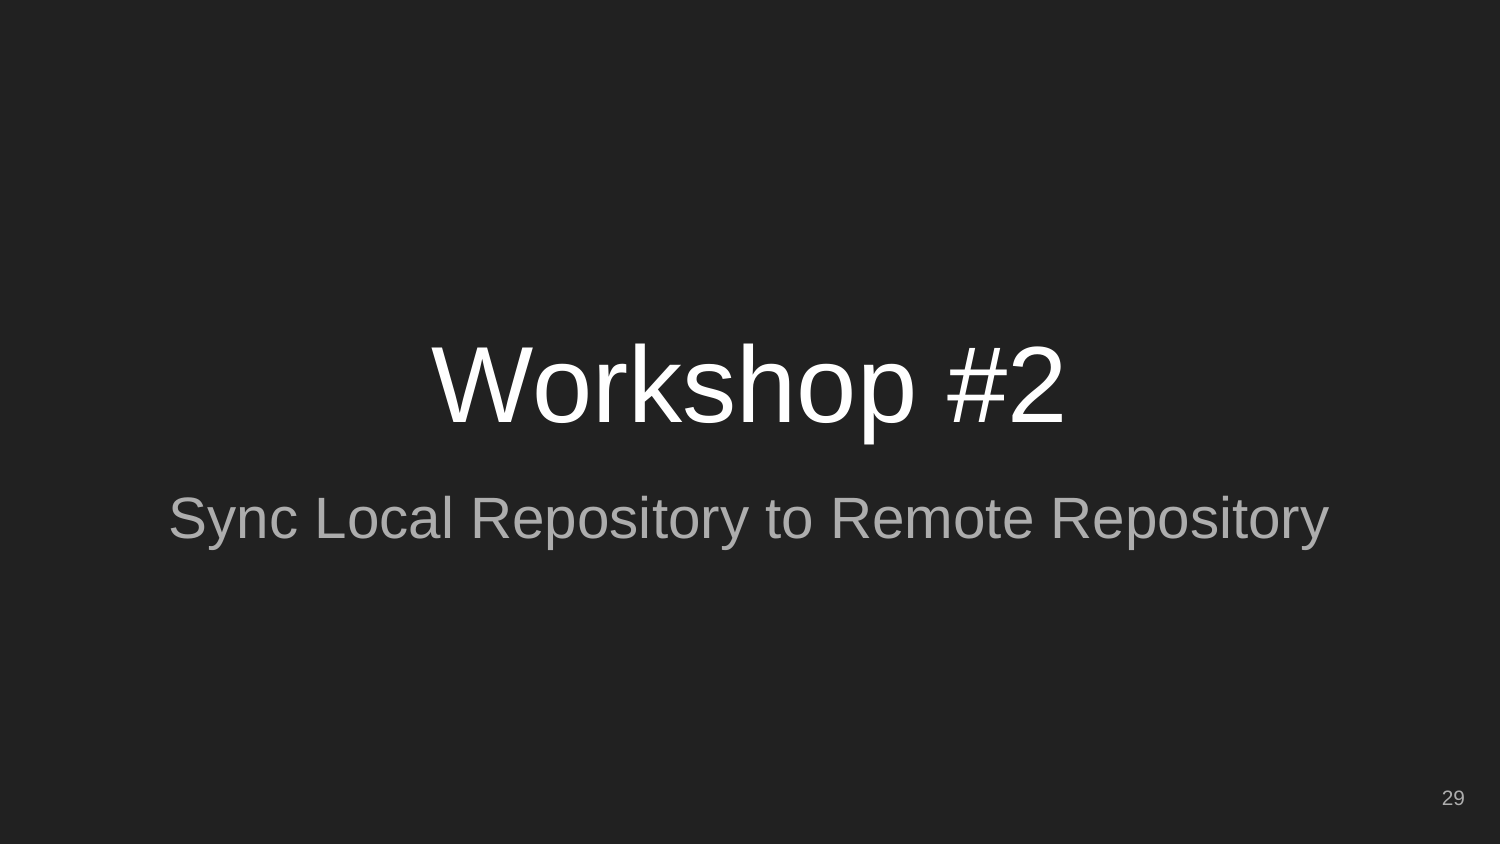

# Workshop #2
Sync Local Repository to Remote Repository
29